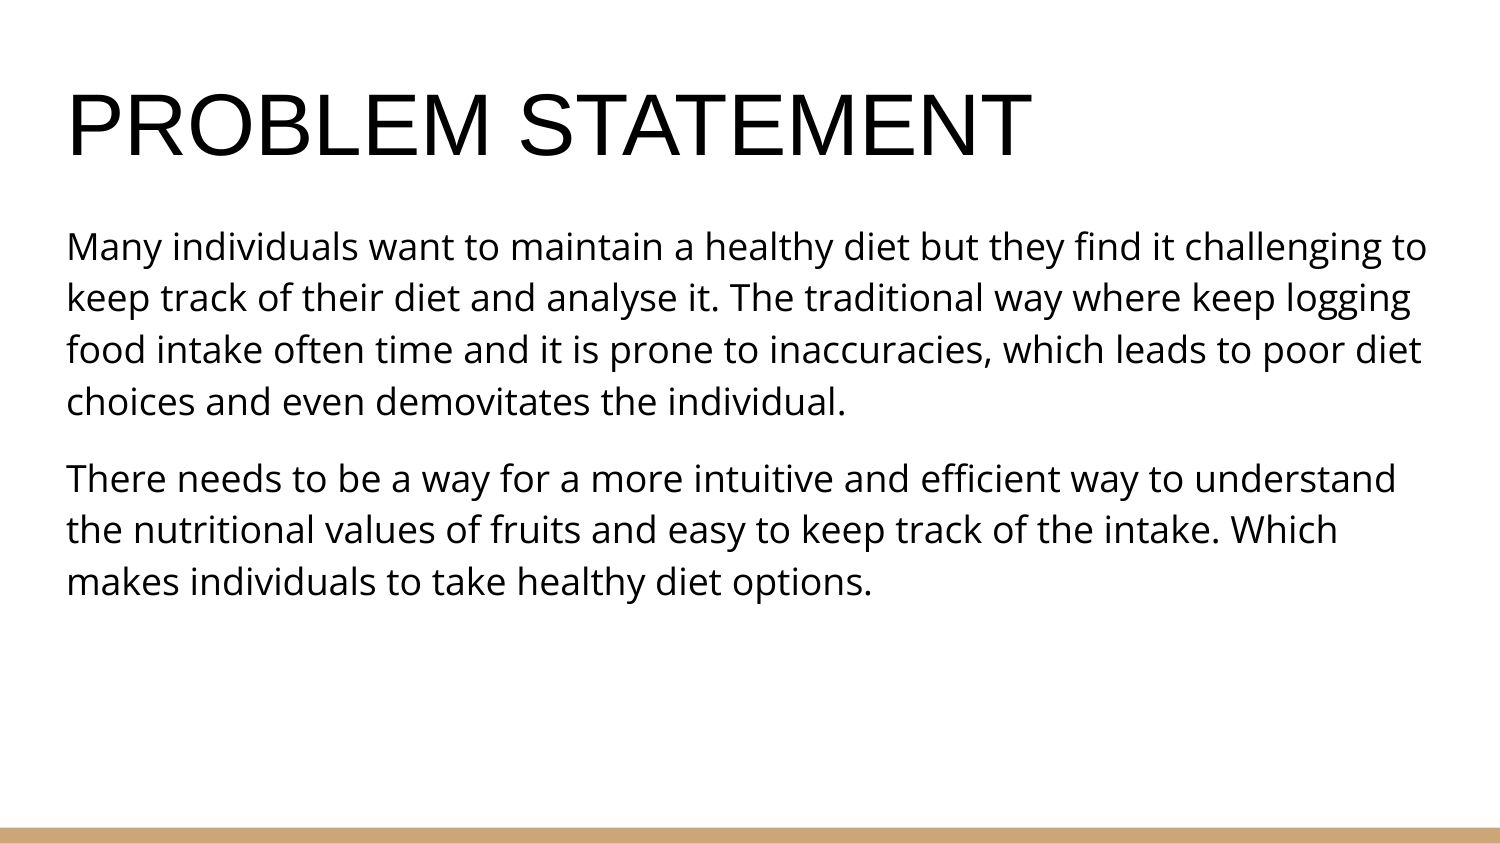

# PROBLEM STATEMENT
Many individuals want to maintain a healthy diet but they find it challenging to keep track of their diet and analyse it. The traditional way where keep logging food intake often time and it is prone to inaccuracies, which leads to poor diet choices and even demovitates the individual.
There needs to be a way for a more intuitive and efficient way to understand the nutritional values of fruits and easy to keep track of the intake. Which makes individuals to take healthy diet options.